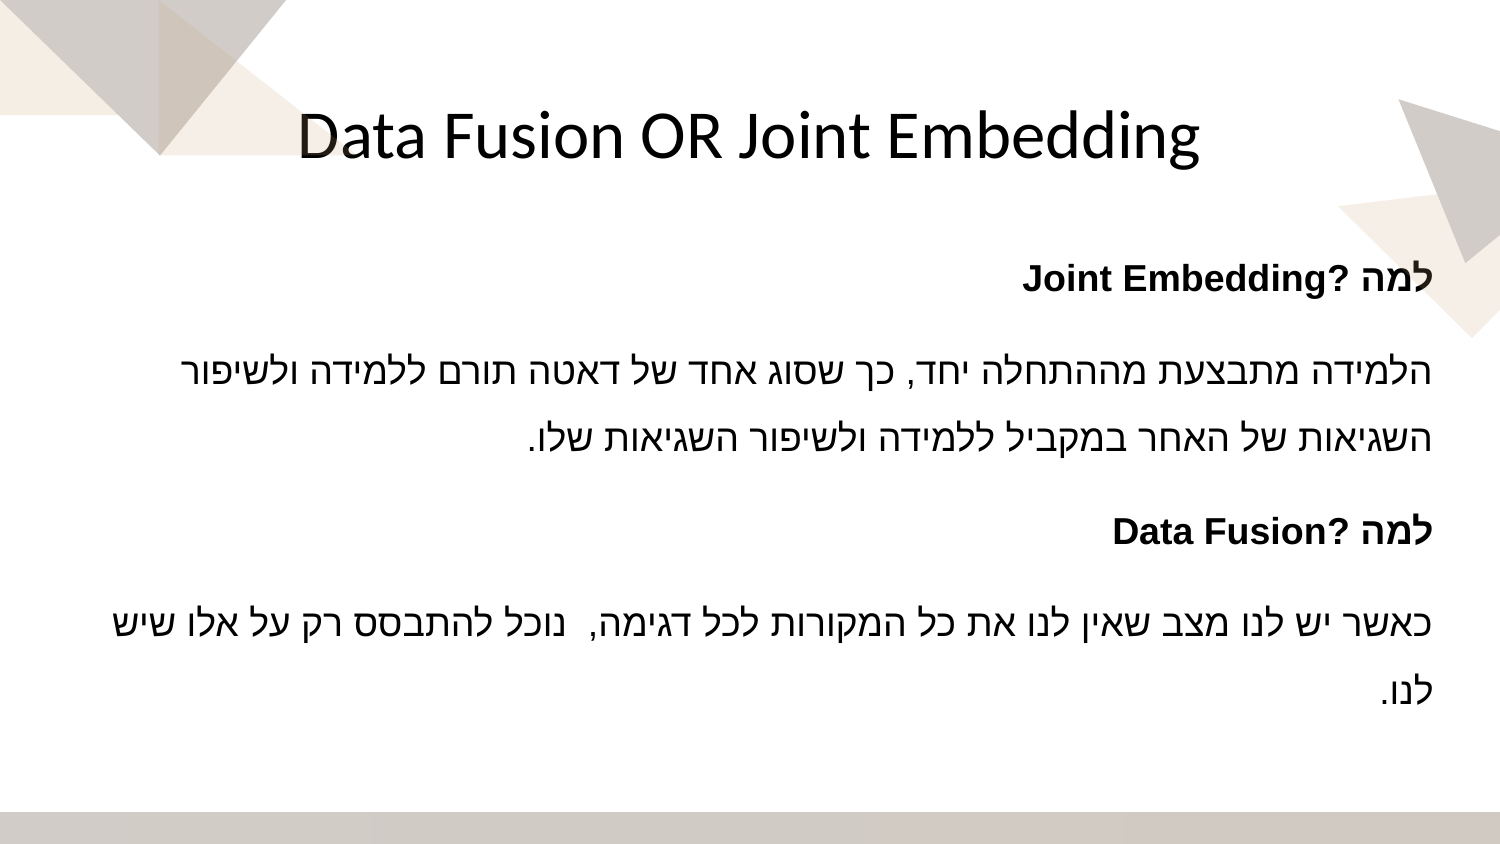

# Data Fusion OR Joint Embedding
למה ?Joint Embedding
הלמידה מתבצעת מההתחלה יחד, כך שסוג אחד של דאטה תורם ללמידה ולשיפור השגיאות של האחר במקביל ללמידה ולשיפור השגיאות שלו.
למה ?Data Fusion
כאשר יש לנו מצב שאין לנו את כל המקורות לכל דגימה,  נוכל להתבסס רק על אלו שיש לנו.